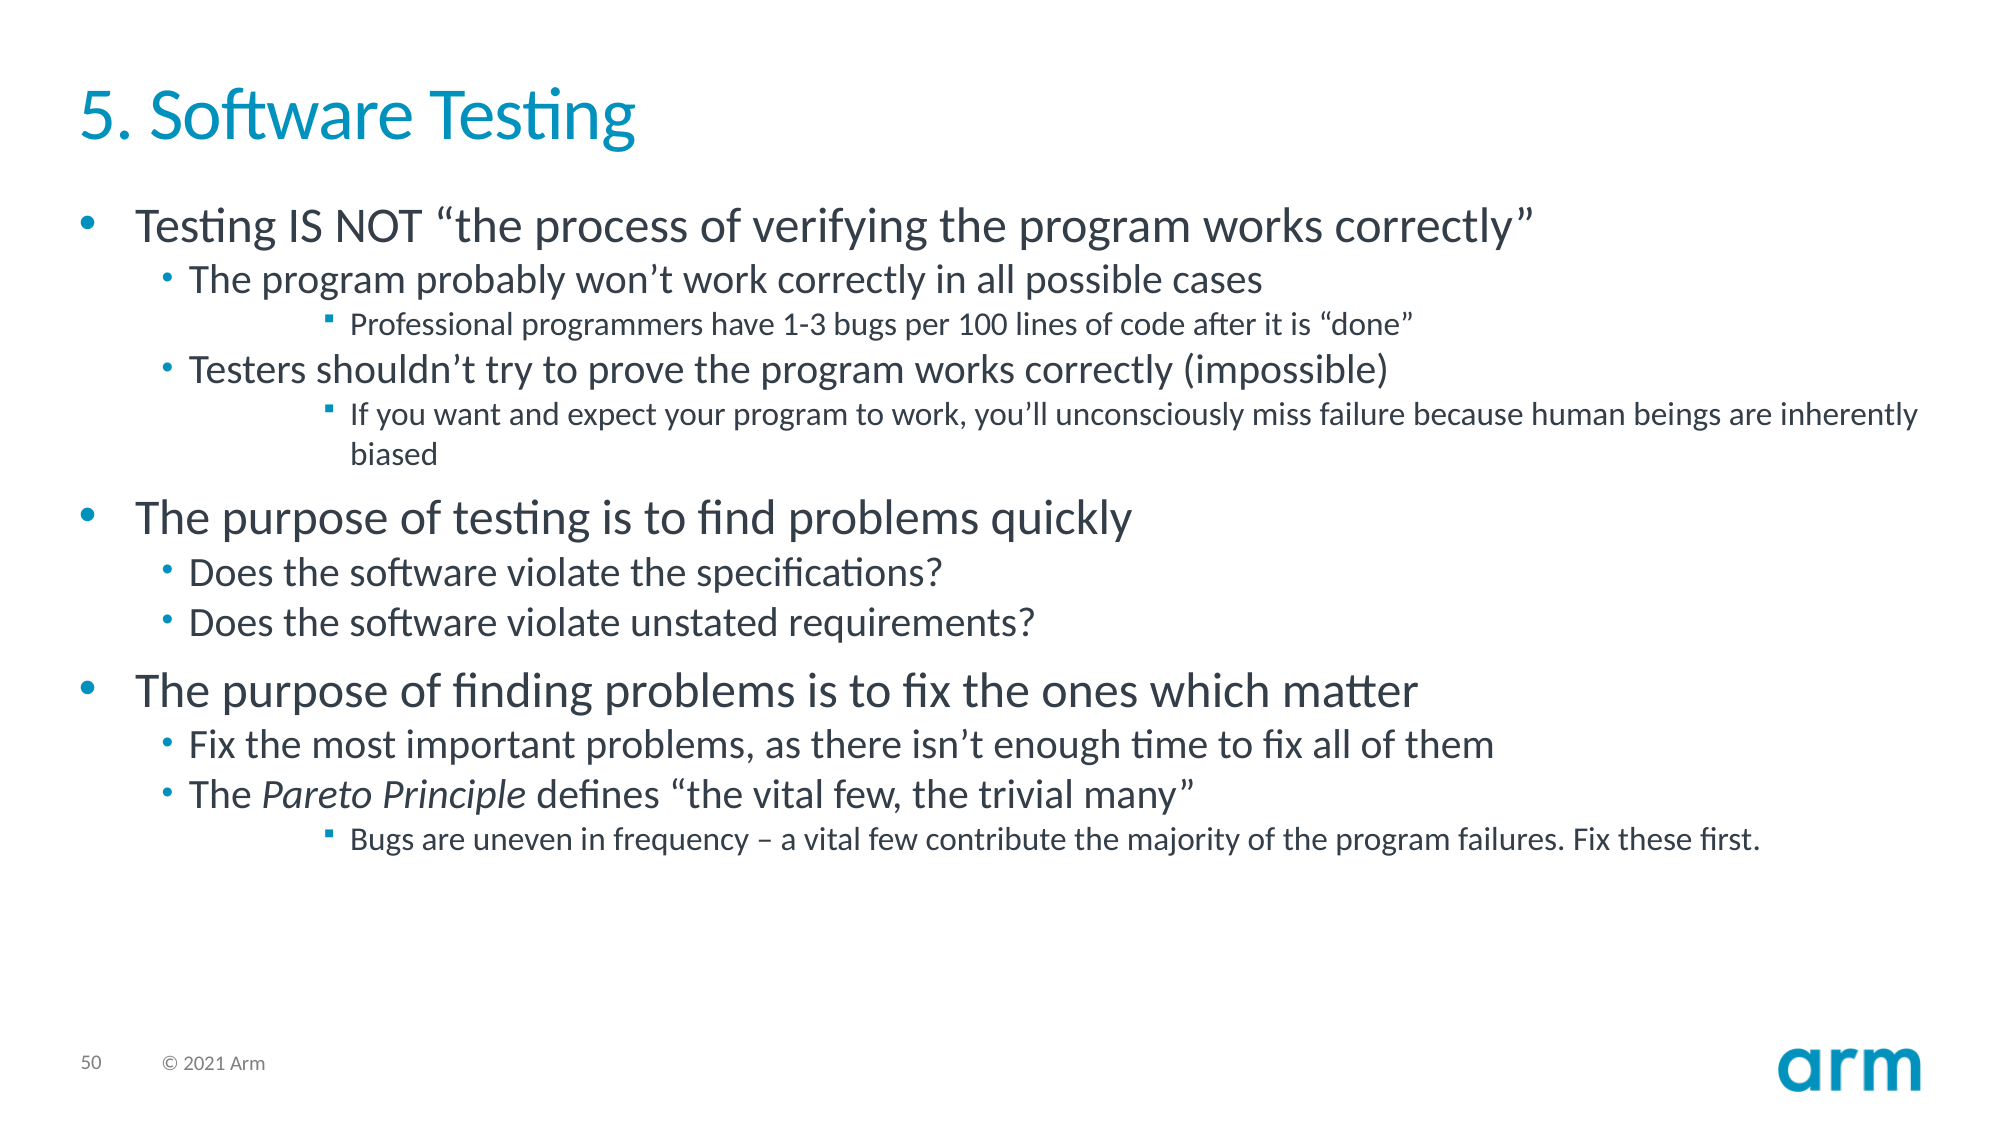

# 5. Software Testing
Testing IS NOT “the process of verifying the program works correctly”
The program probably won’t work correctly in all possible cases
Professional programmers have 1-3 bugs per 100 lines of code after it is “done”
Testers shouldn’t try to prove the program works correctly (impossible)
If you want and expect your program to work, you’ll unconsciously miss failure because human beings are inherently biased
The purpose of testing is to find problems quickly
Does the software violate the specifications?
Does the software violate unstated requirements?
The purpose of finding problems is to fix the ones which matter
Fix the most important problems, as there isn’t enough time to fix all of them
The Pareto Principle defines “the vital few, the trivial many”
Bugs are uneven in frequency – a vital few contribute the majority of the program failures. Fix these first.